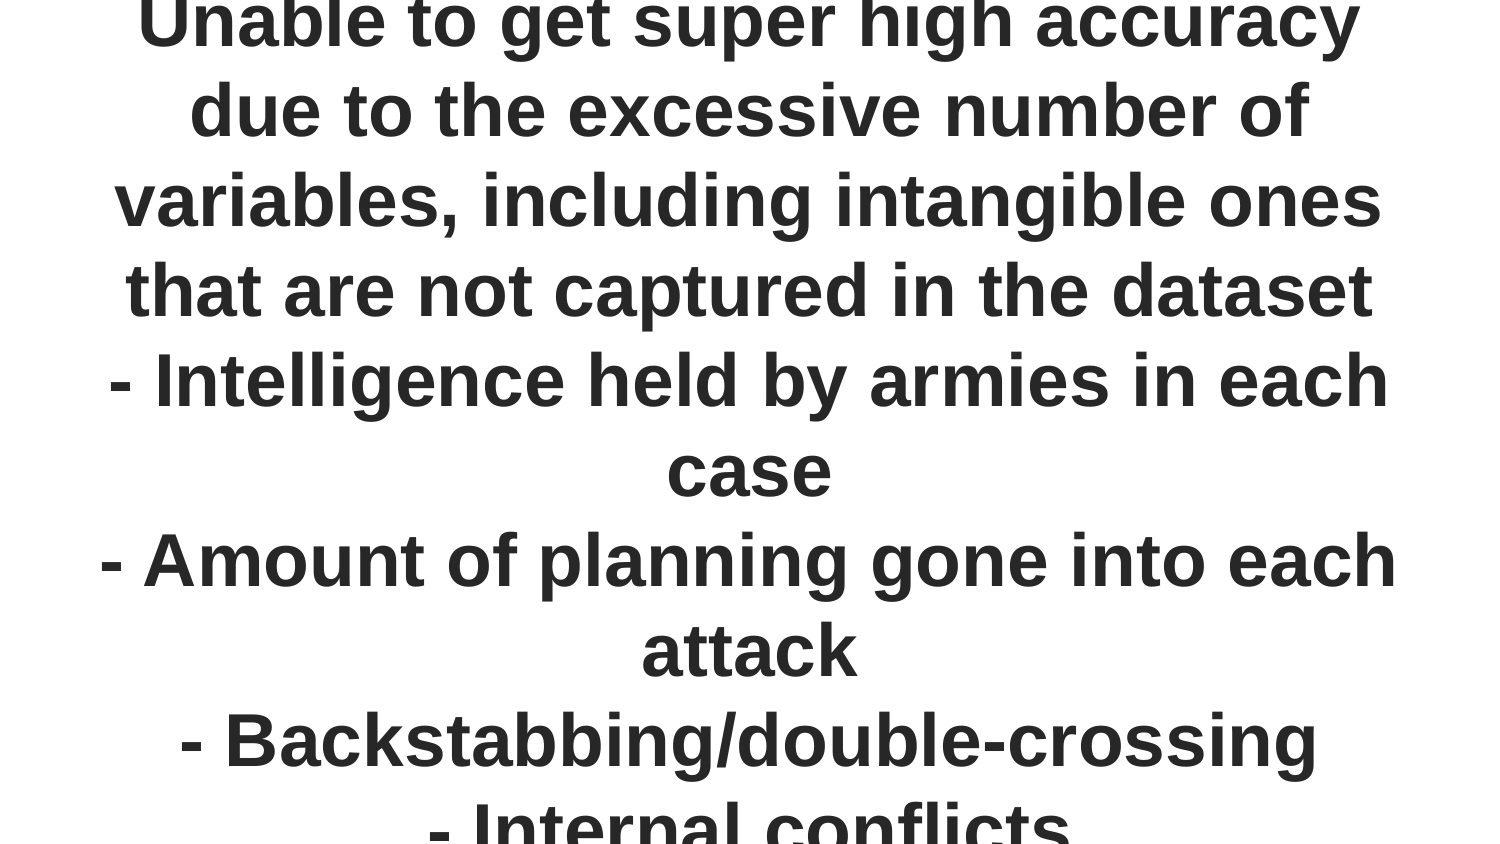

# Unable to get super high accuracy due to the excessive number of variables, including intangible ones that are not captured in the dataset - Intelligence held by armies in each case - Amount of planning gone into each attack - Backstabbing/double-crossing - Internal conflicts